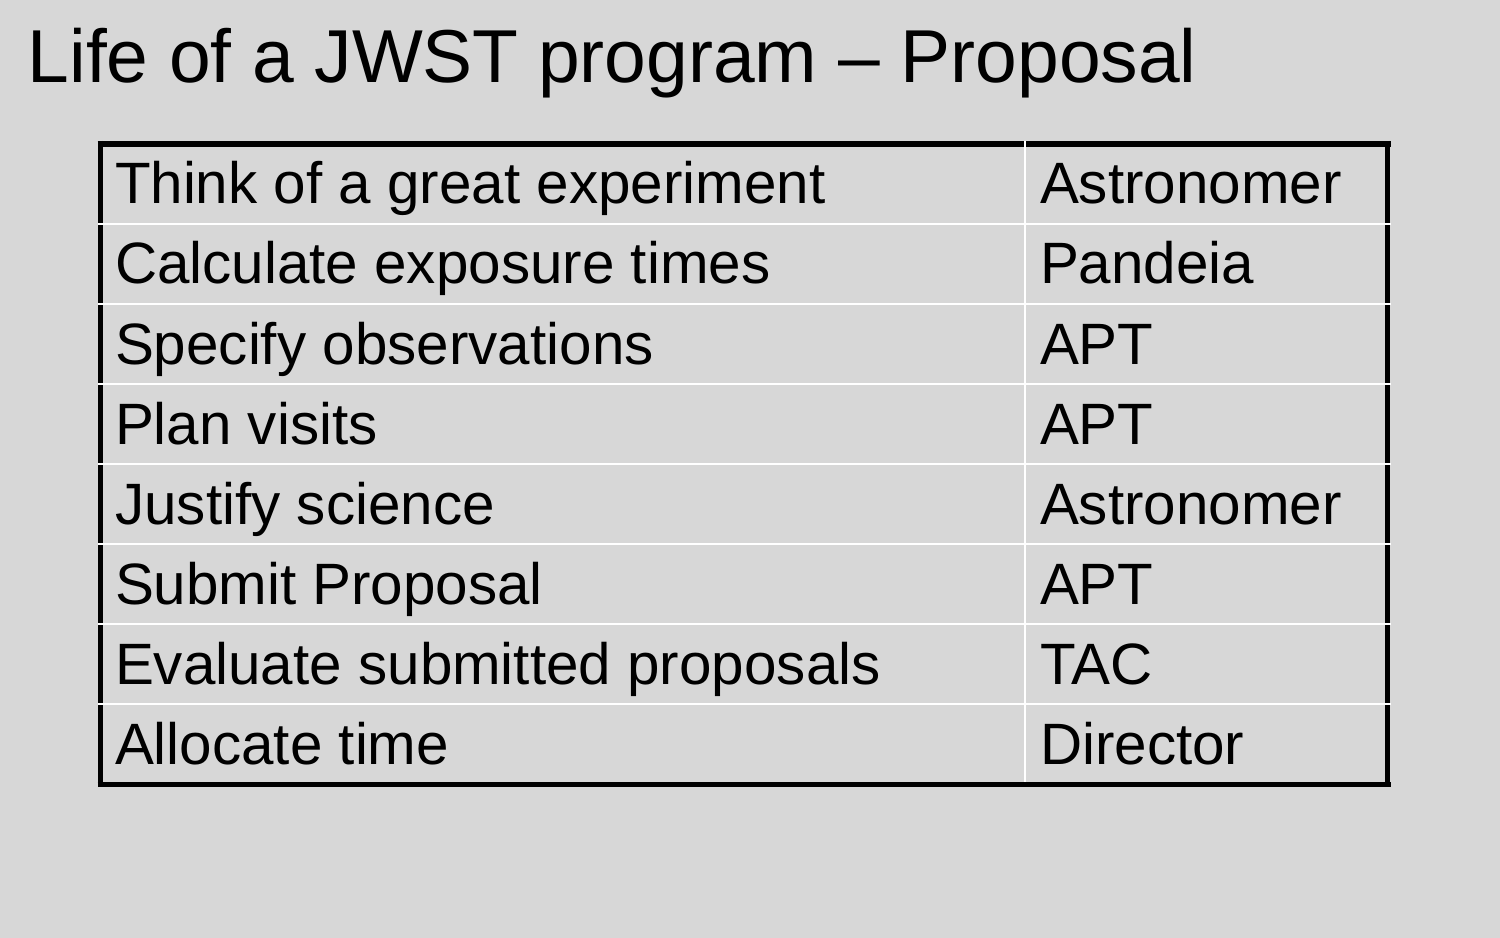

# Life of a JWST program – Proposal
| Think of a great experiment | Astronomer |
| --- | --- |
| Calculate exposure times | Pandeia |
| Specify observations | APT |
| Plan visits | APT |
| Justify science | Astronomer |
| Submit Proposal | APT |
| Evaluate submitted proposals | TAC |
| Allocate time | Director |